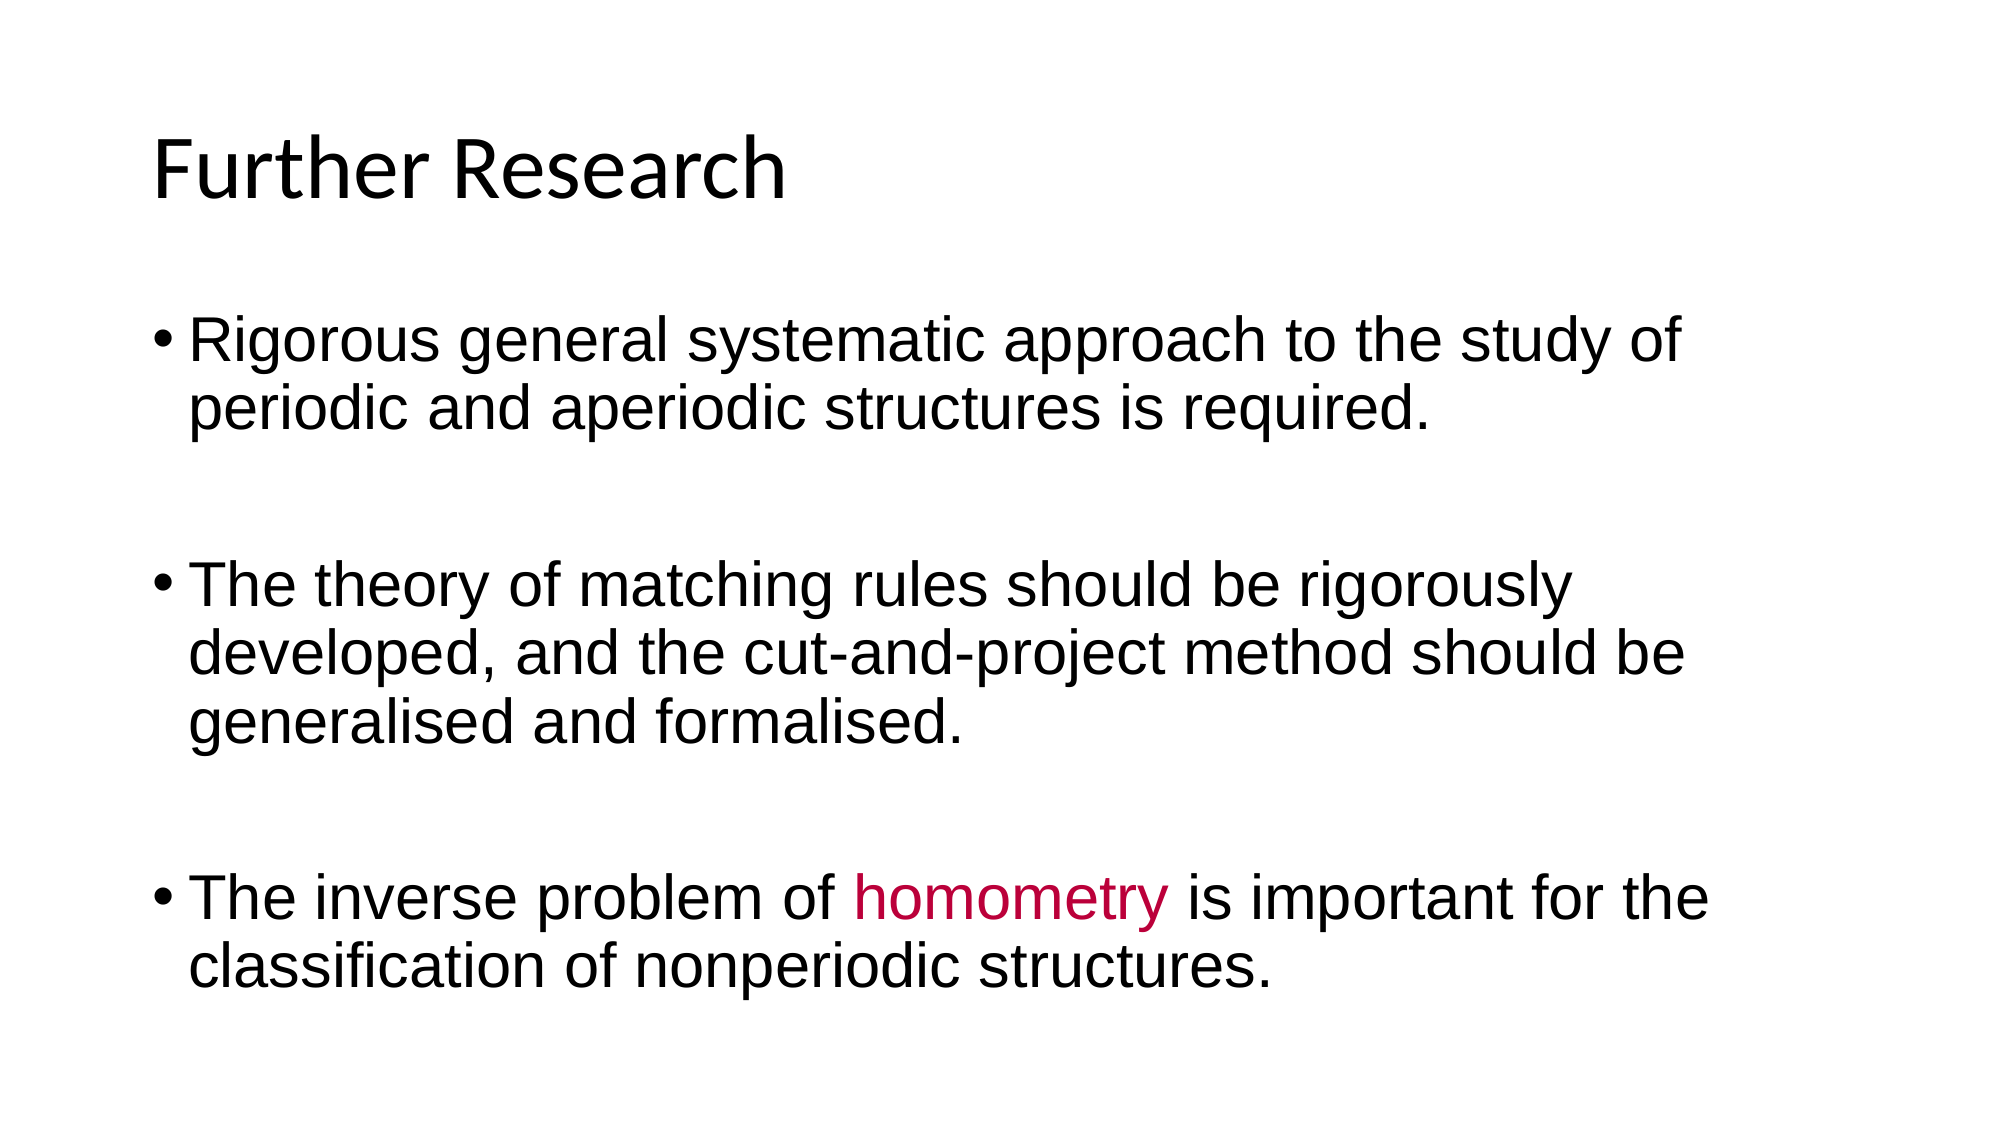

# Further Research
Rigorous general systematic approach to the study of periodic and aperiodic structures is required.

The theory of matching rules should be rigorously developed, and the cut-and-project method should be generalised and formalised.

The inverse problem of homometry is important for the classification of nonperiodic structures.